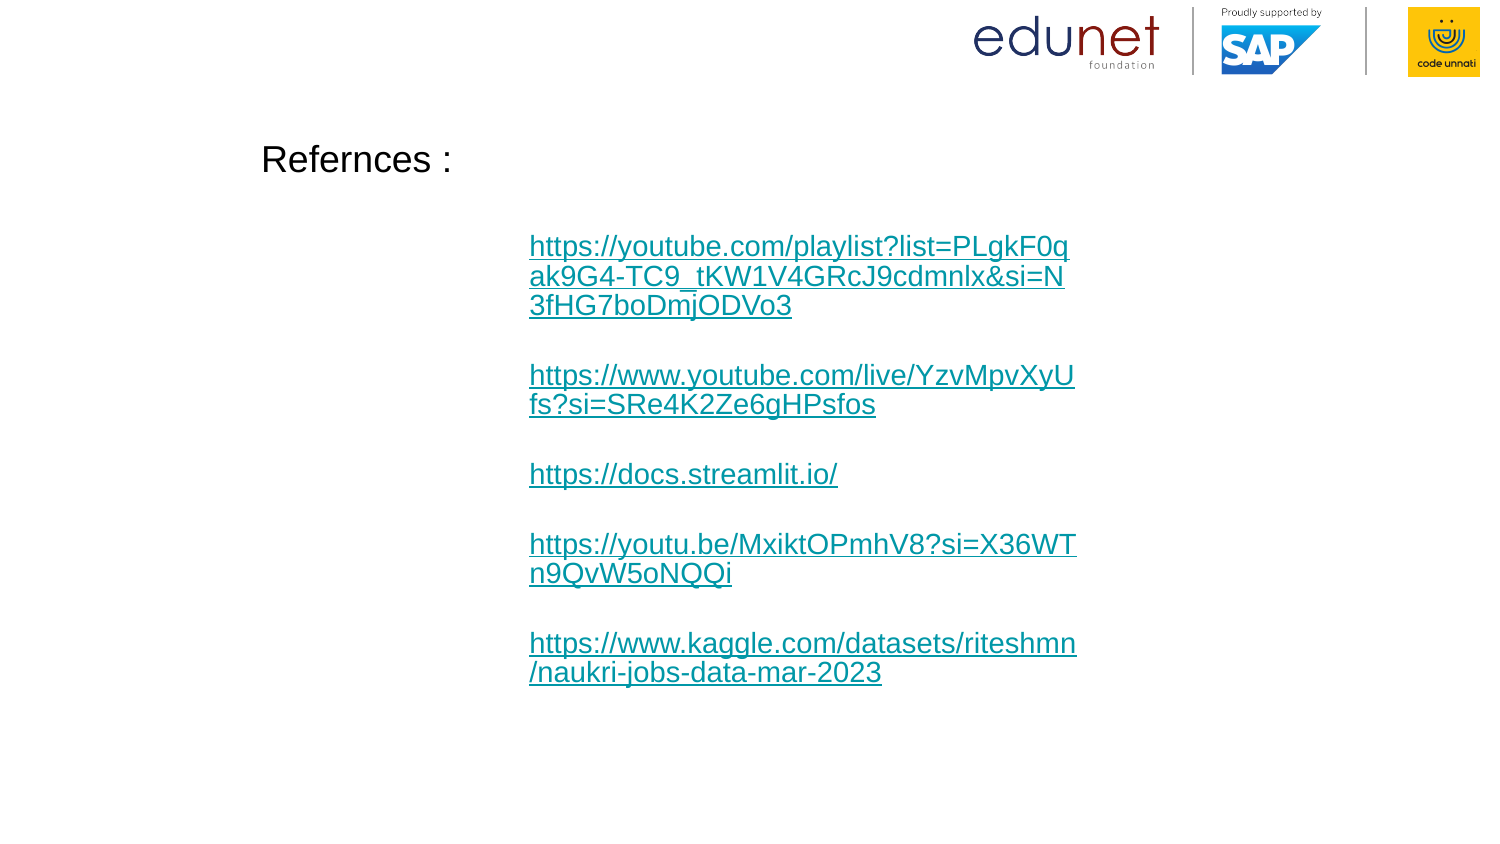

Refernces :
https://youtube.com/playlist?list=PLgkF0qak9G4-TC9_tKW1V4GRcJ9cdmnlx&si=N3fHG7boDmjODVo3

https://www.youtube.com/live/YzvMpvXyUfs?si=SRe4K2Ze6gHPsfos

https://docs.streamlit.io/

https://youtu.be/MxiktOPmhV8?si=X36WTn9QvW5oNQQi

https://www.kaggle.com/datasets/riteshmn/naukri-jobs-data-mar-2023